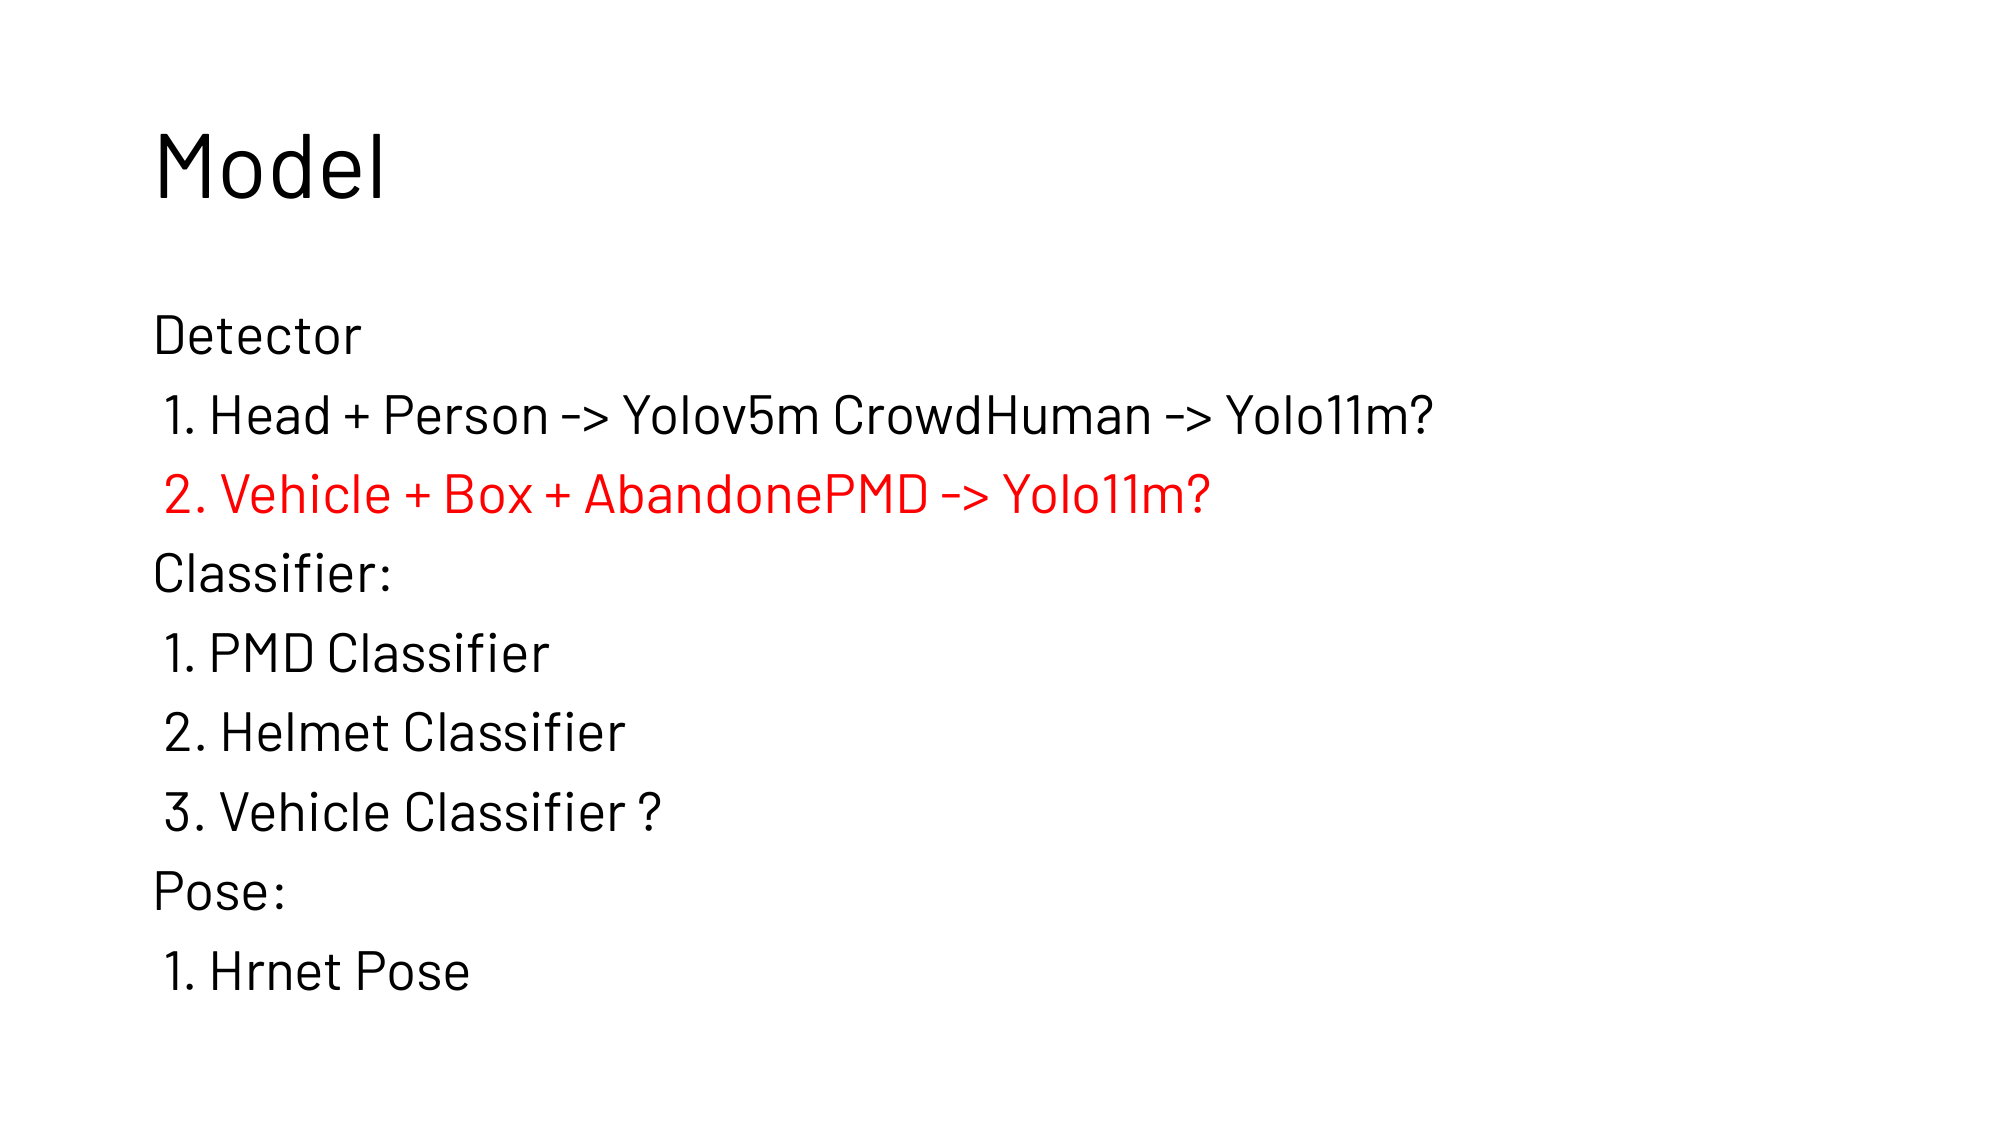

# Model
Detector
 1. Head + Person -> Yolov5m CrowdHuman -> Yolo11m?
 2. Vehicle + Box + AbandonePMD -> Yolo11m?
Classifier:
 1. PMD Classifier
 2. Helmet Classifier
 3. Vehicle Classifier ?
Pose:
 1. Hrnet Pose